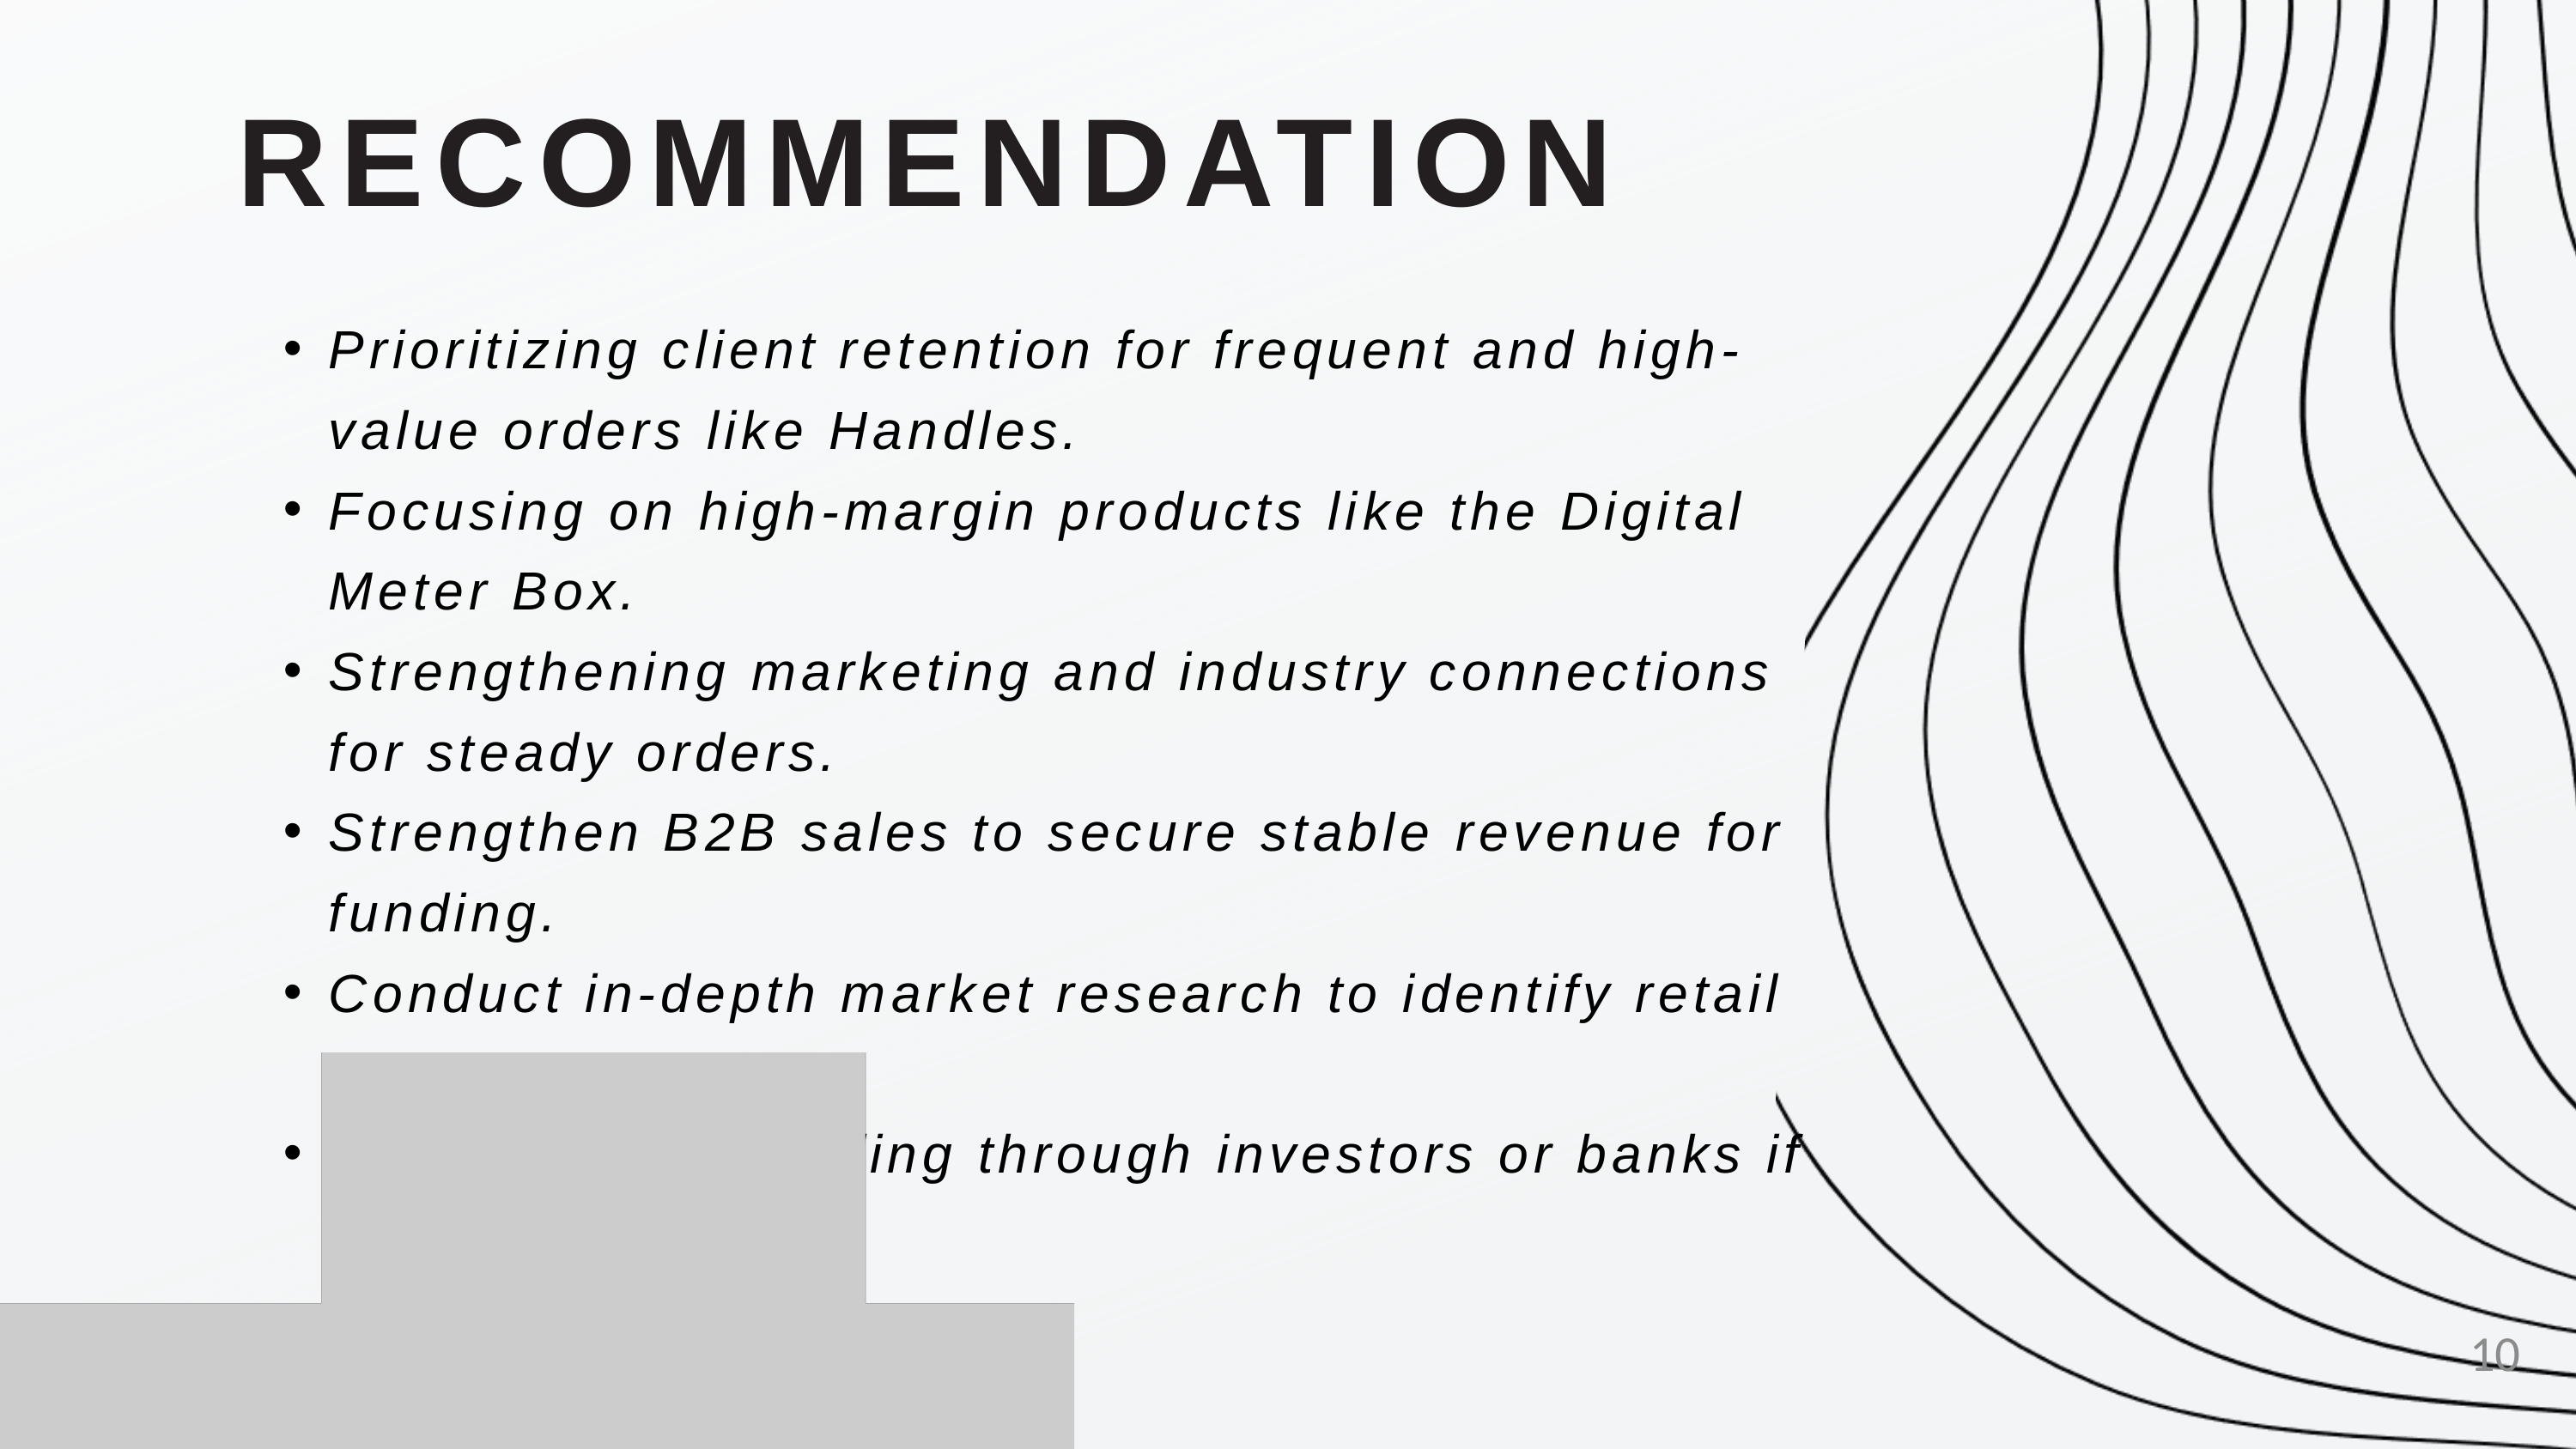

RECOMMENDATION
Prioritizing client retention for frequent and high-value orders like Handles.
Focusing on high-margin products like the Digital Meter Box.
Strengthening marketing and industry connections for steady orders.
Strengthen B2B sales to secure stable revenue for funding.
Conduct in-depth market research to identify retail opportunities.
Seek external funding through investors or banks if necessary.

10